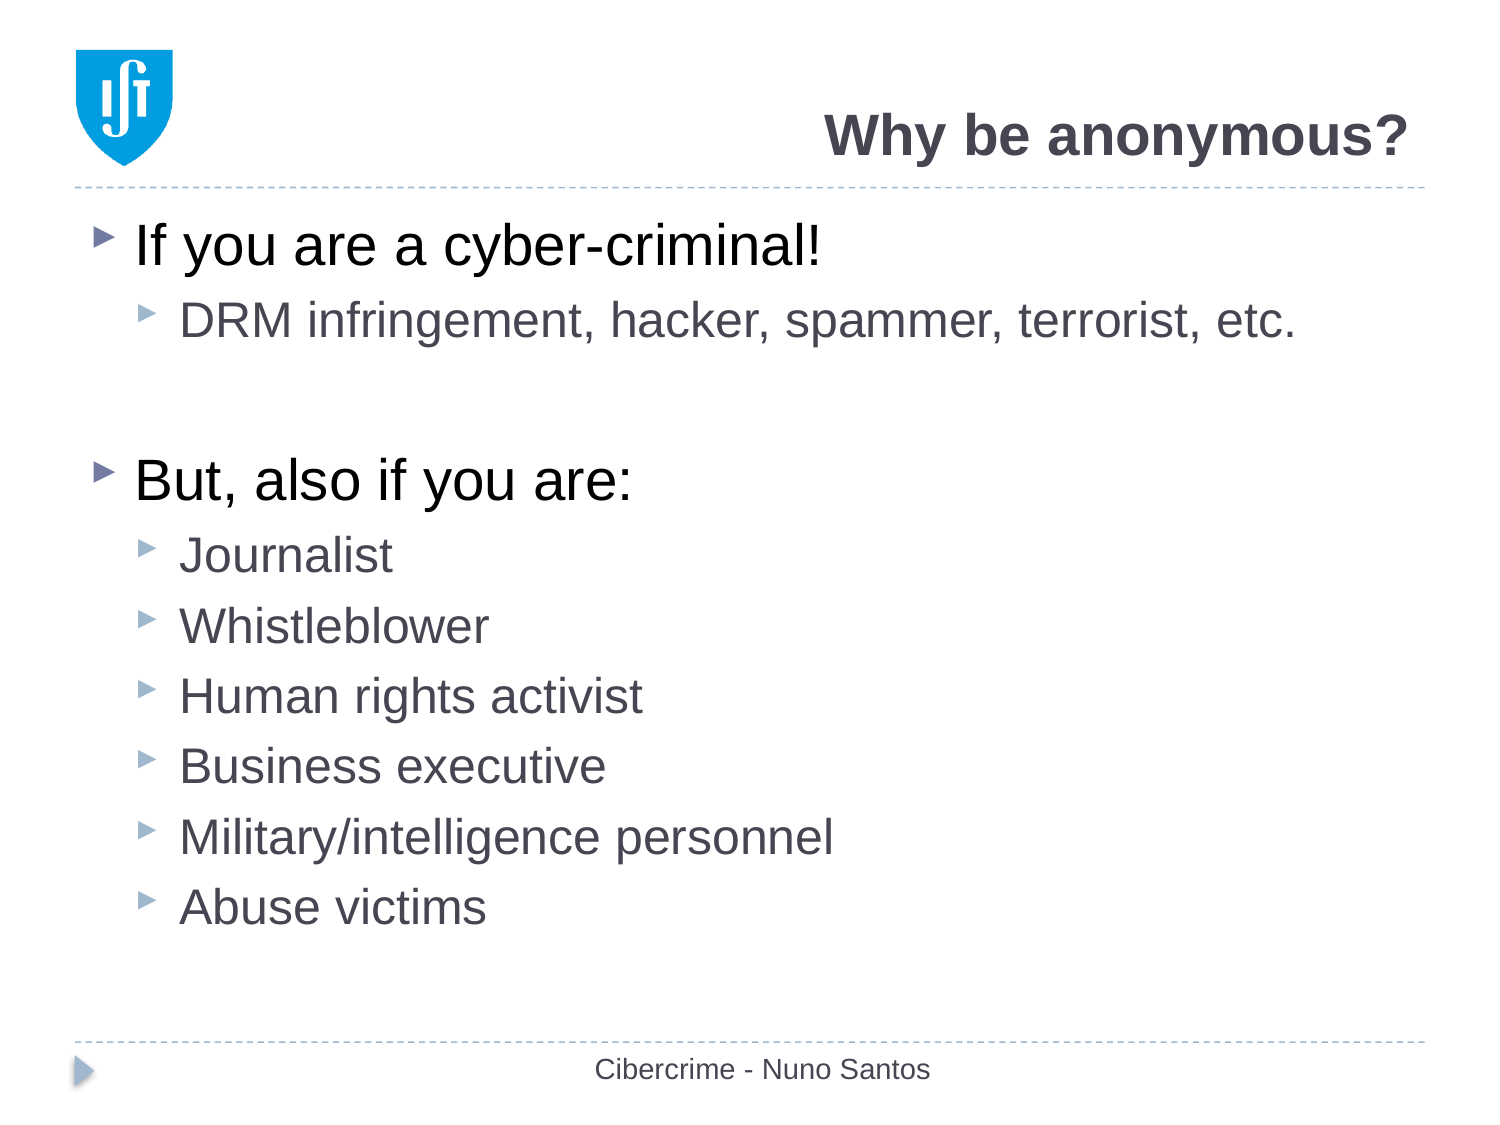

# Why be anonymous?
If you are a cyber-criminal!
DRM infringement, hacker, spammer, terrorist, etc.

But, also if you are:
Journalist
Whistleblower
Human rights activist
Business executive
Military/intelligence personnel
Abuse victims

Cibercrime - Nuno Santos